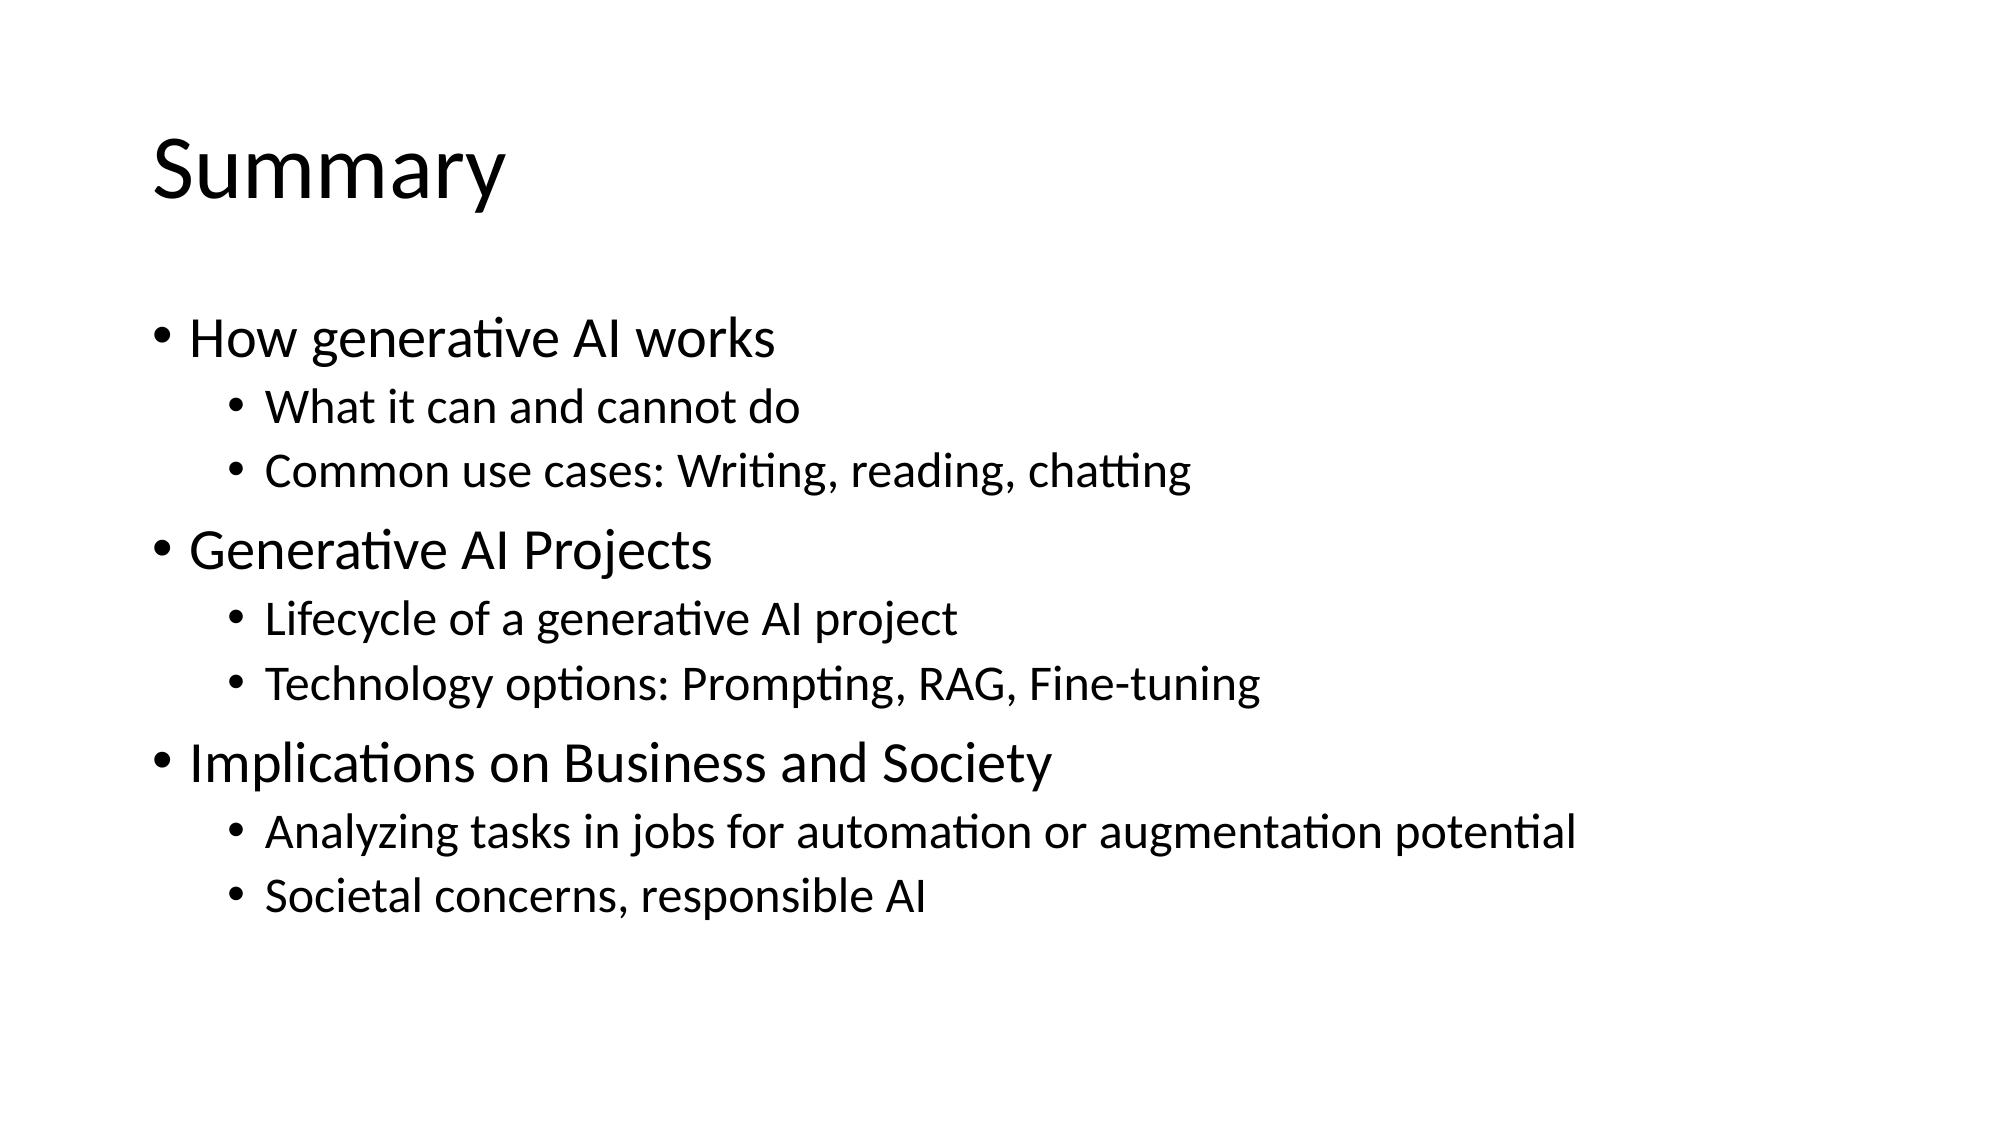

# Summary
How generative AI works
What it can and cannot do
Common use cases: Writing, reading, chatting
Generative AI Projects
Lifecycle of a generative AI project
Technology options: Prompting, RAG, Fine-tuning
Implications on Business and Society
Analyzing tasks in jobs for automation or augmentation potential
Societal concerns, responsible AI
35